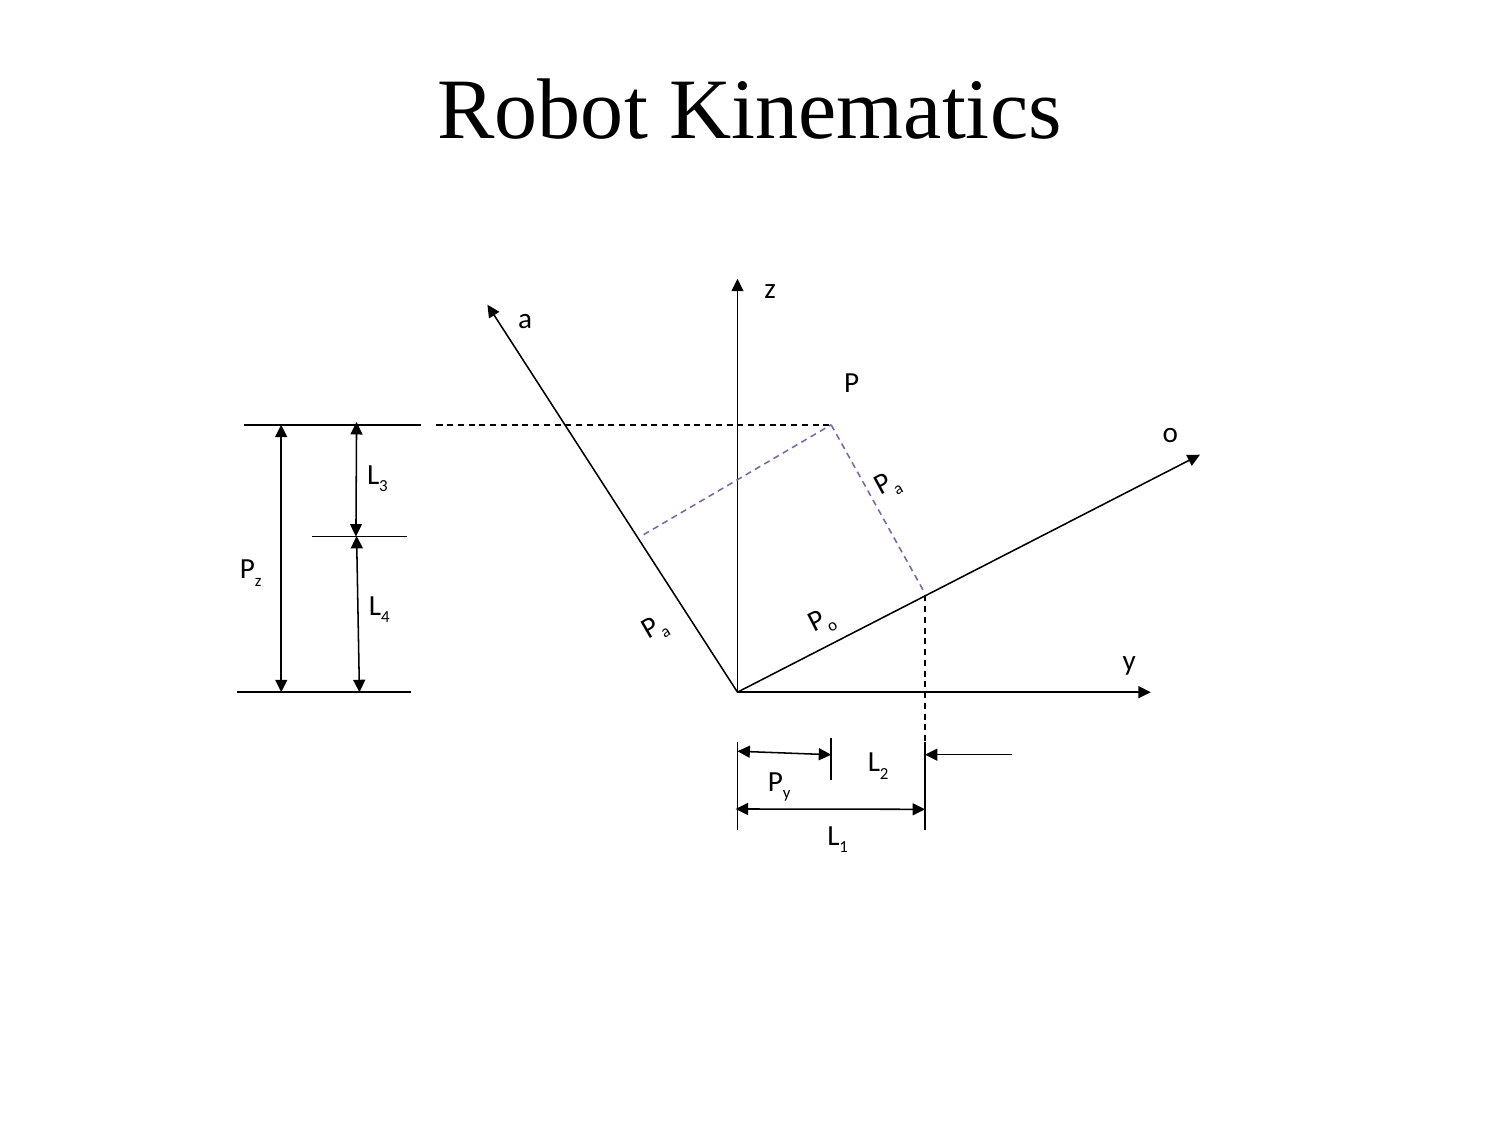

# Robot Kinematics
z
a
P
o
Pa
L3
Pz
L4
Po
Pa
y
L2
Py
L1